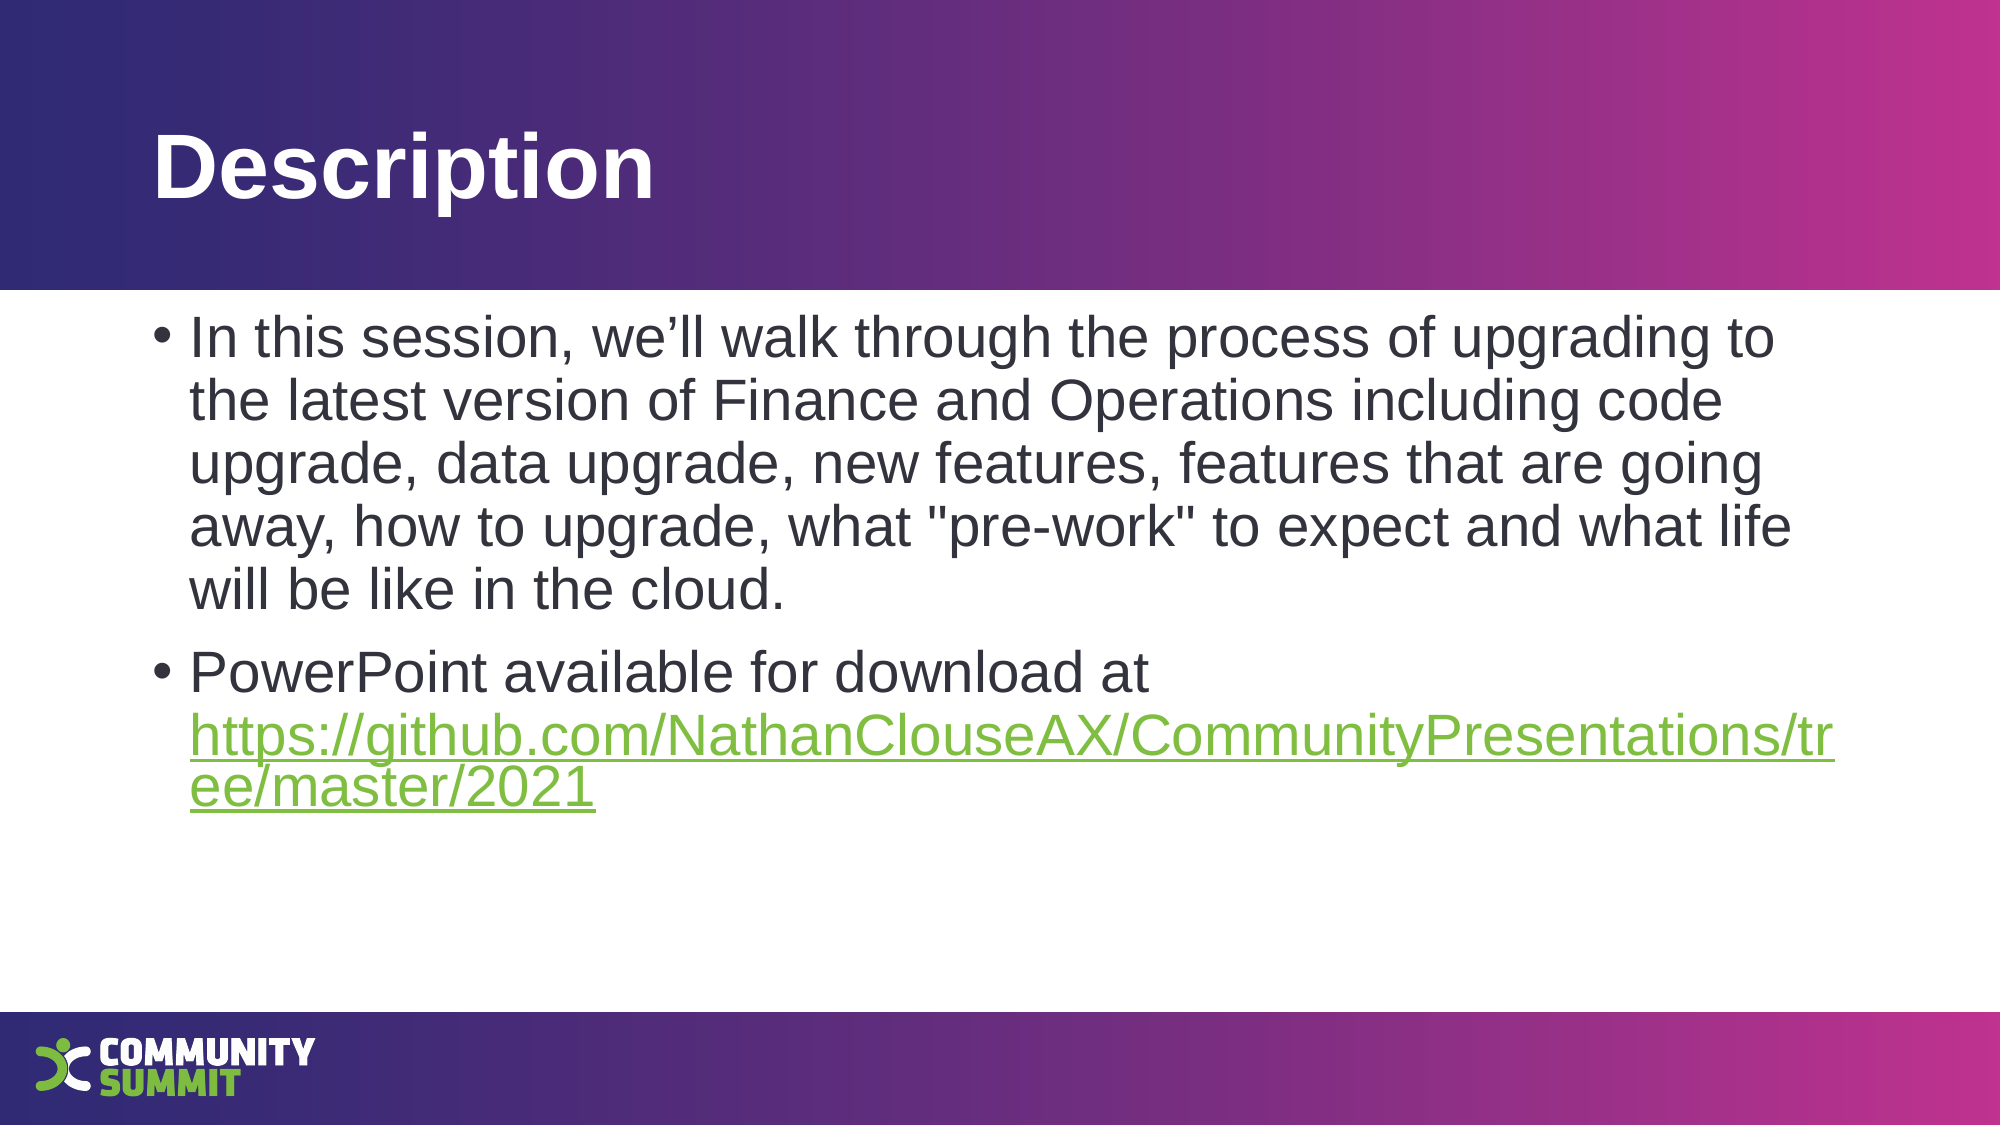

# Description
In this session, we’ll walk through the process of upgrading to the latest version of Finance and Operations including code upgrade, data upgrade, new features, features that are going away, how to upgrade, what "pre-work" to expect and what life will be like in the cloud.
PowerPoint available for download at https://github.com/NathanClouseAX/CommunityPresentations/tree/master/2021